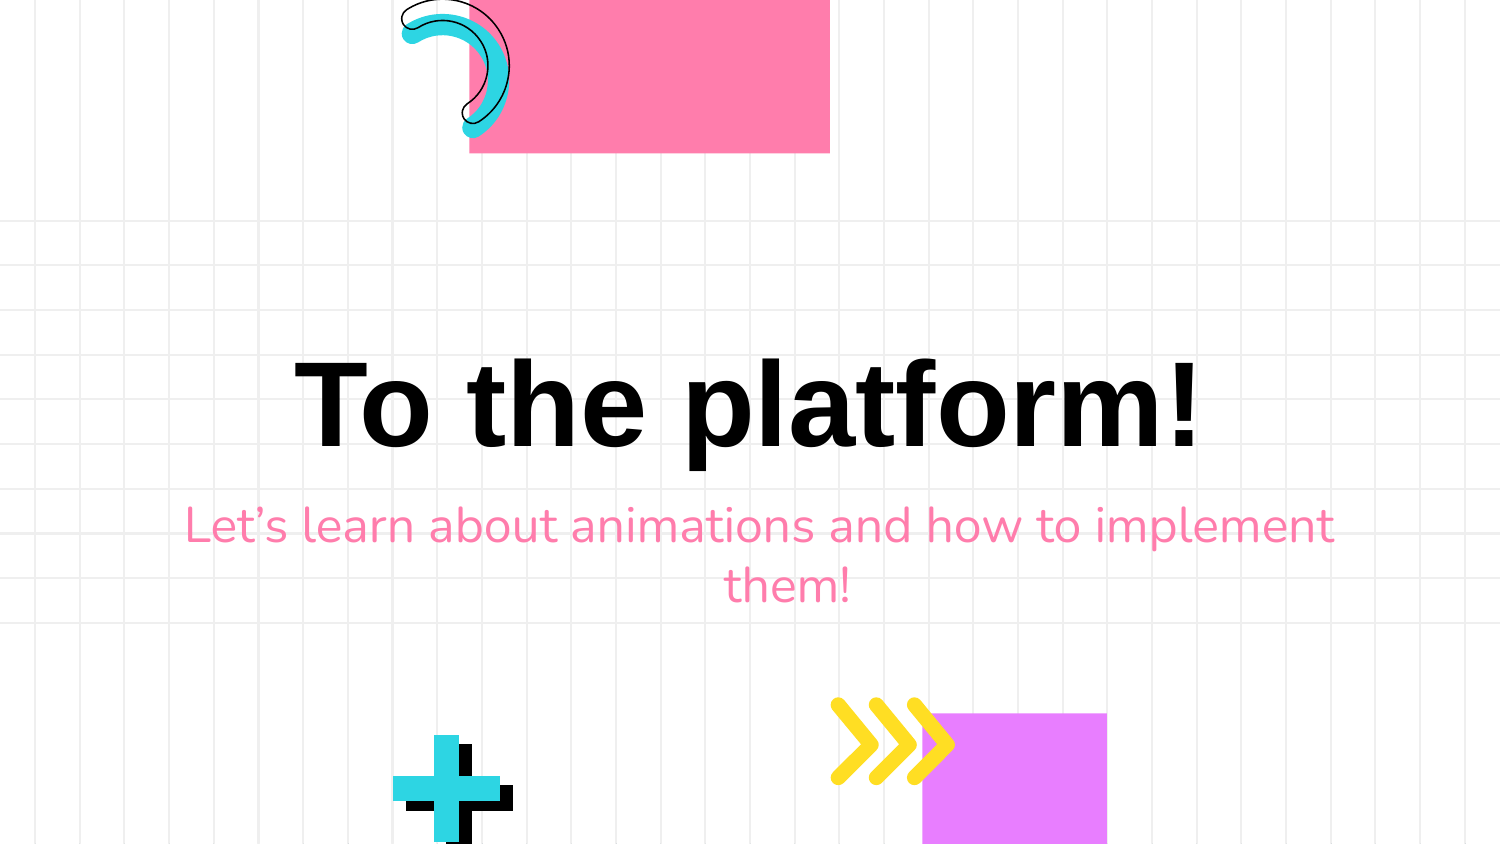

# To the platform!
Let’s learn about animations and how to implement them!